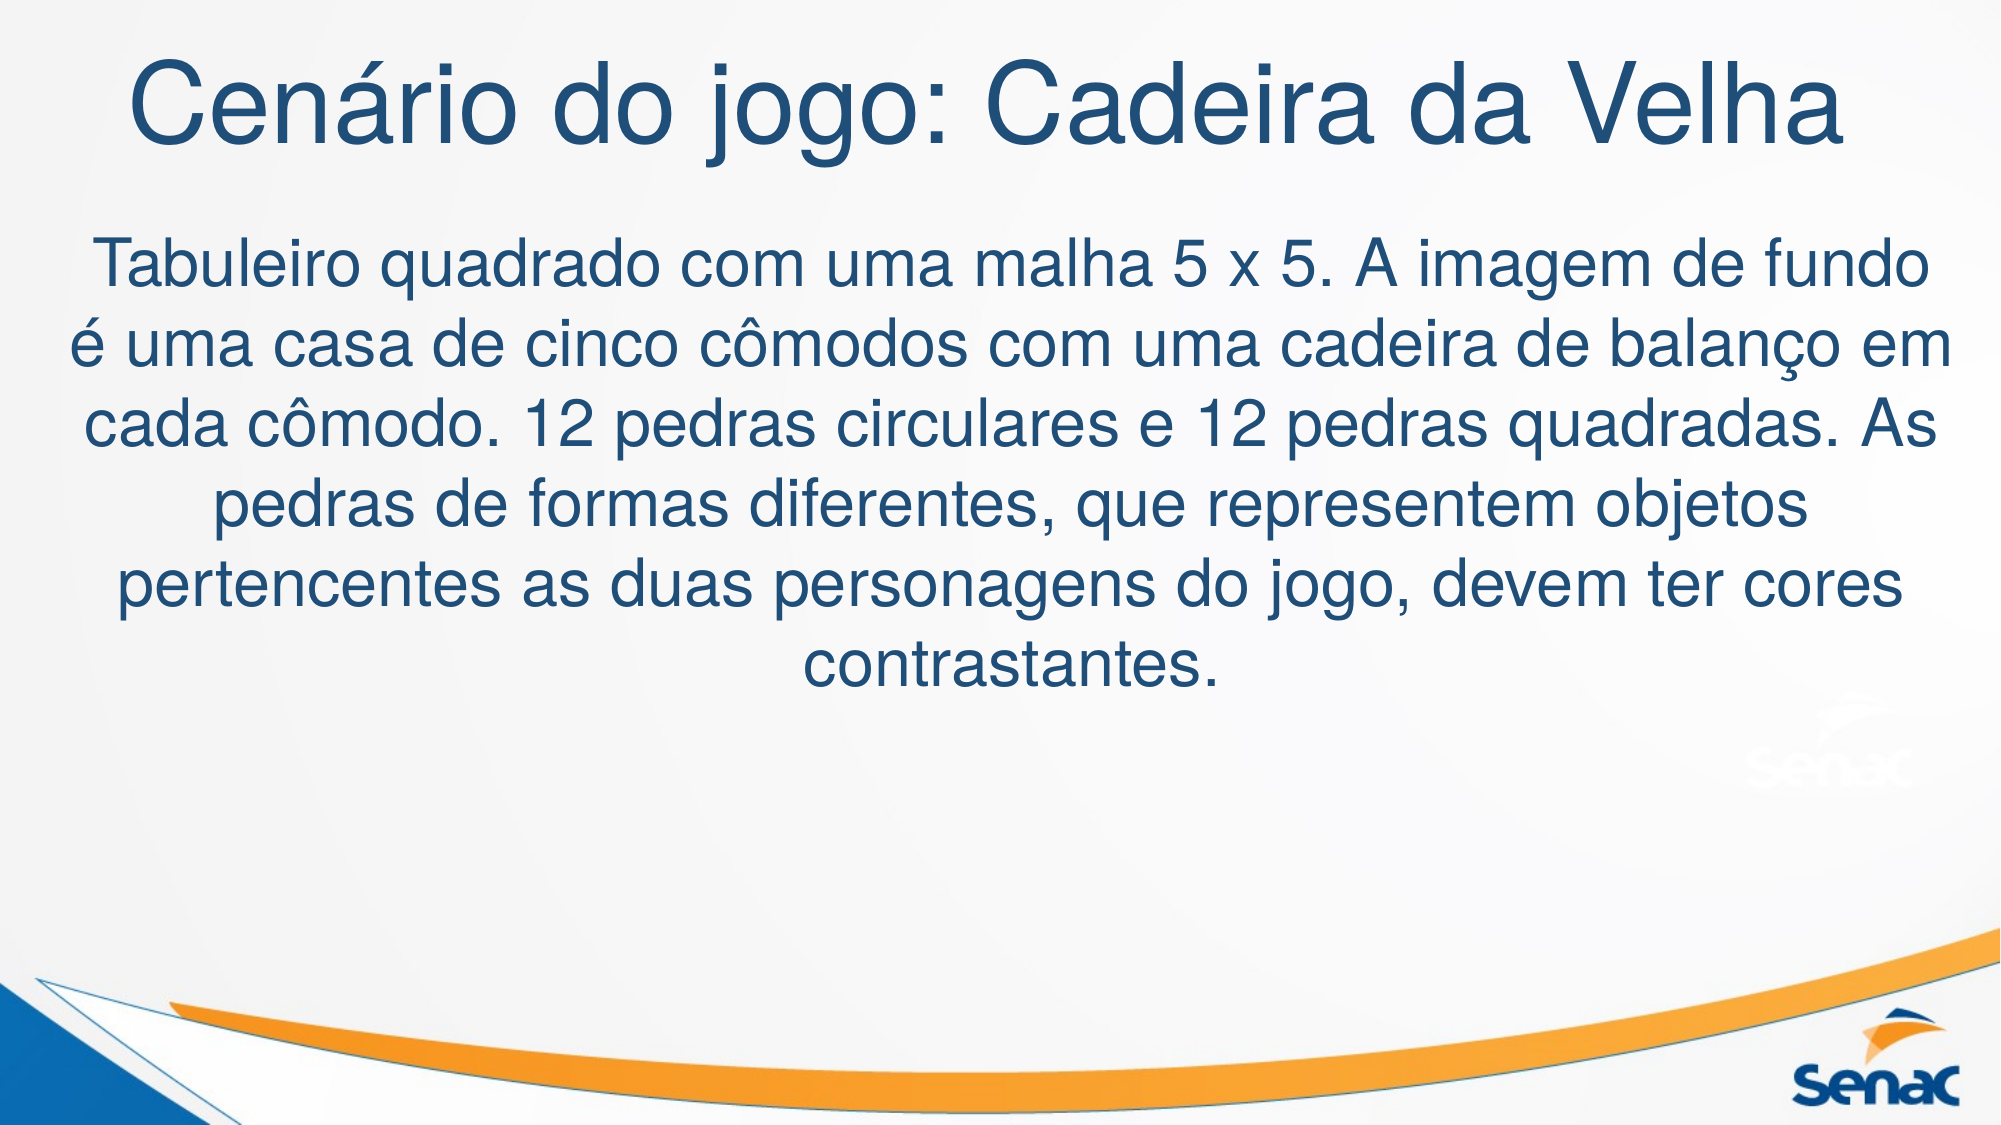

# Cenário do jogo: Cadeira da Velha
Tabuleiro quadrado com uma malha 5 x 5. A imagem de fundo é uma casa de cinco cômodos com uma cadeira de balanço em cada cômodo. 12 pedras circulares e 12 pedras quadradas. As pedras de formas diferentes, que representem objetos pertencentes as duas personagens do jogo, devem ter cores contrastantes.